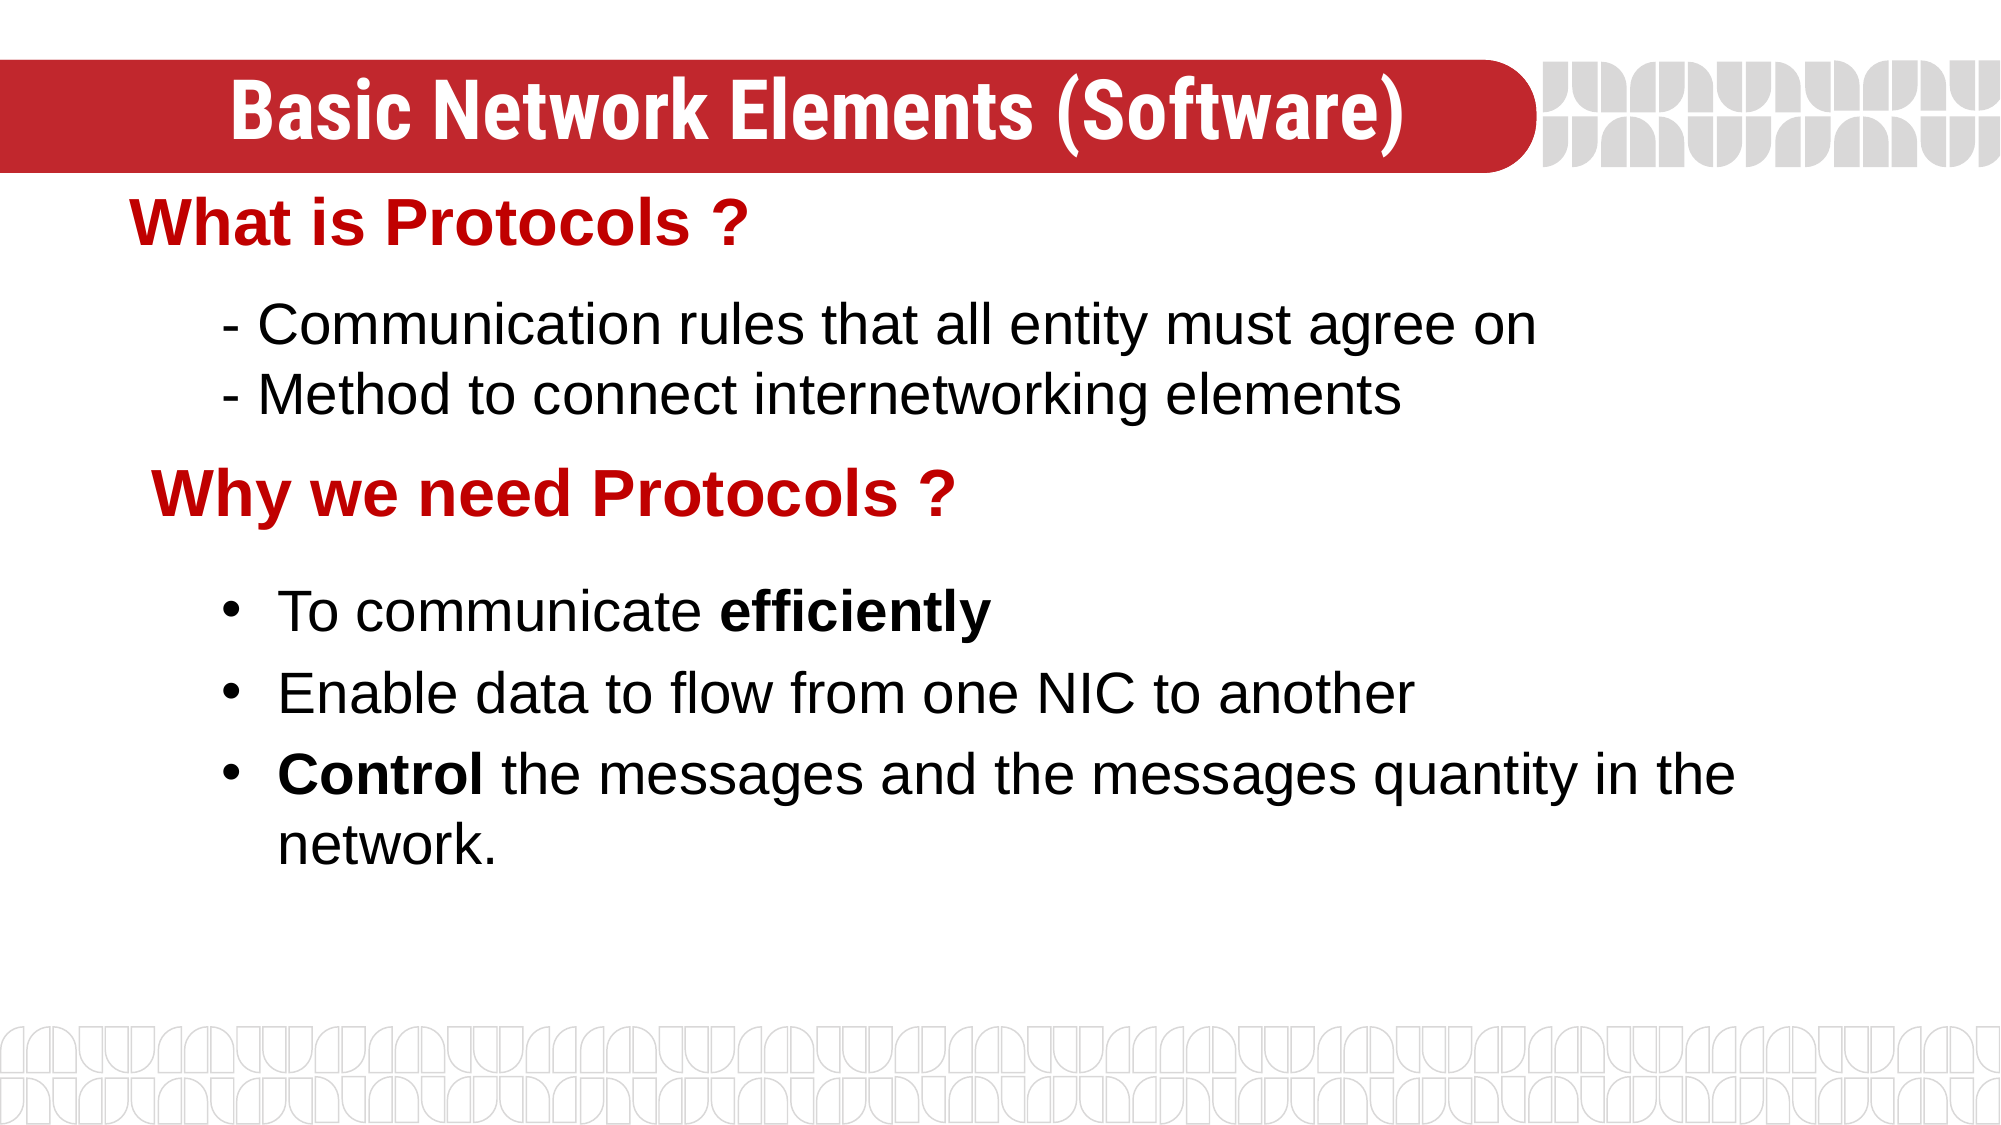

# Basic Network Elements (Software)
What is Protocols ?
- Communication rules that all entity must agree on
- Method to connect internetworking elements
Why we need Protocols ?
To communicate efficiently
Enable data to flow from one NIC to another
Control the messages and the messages quantity in the network.